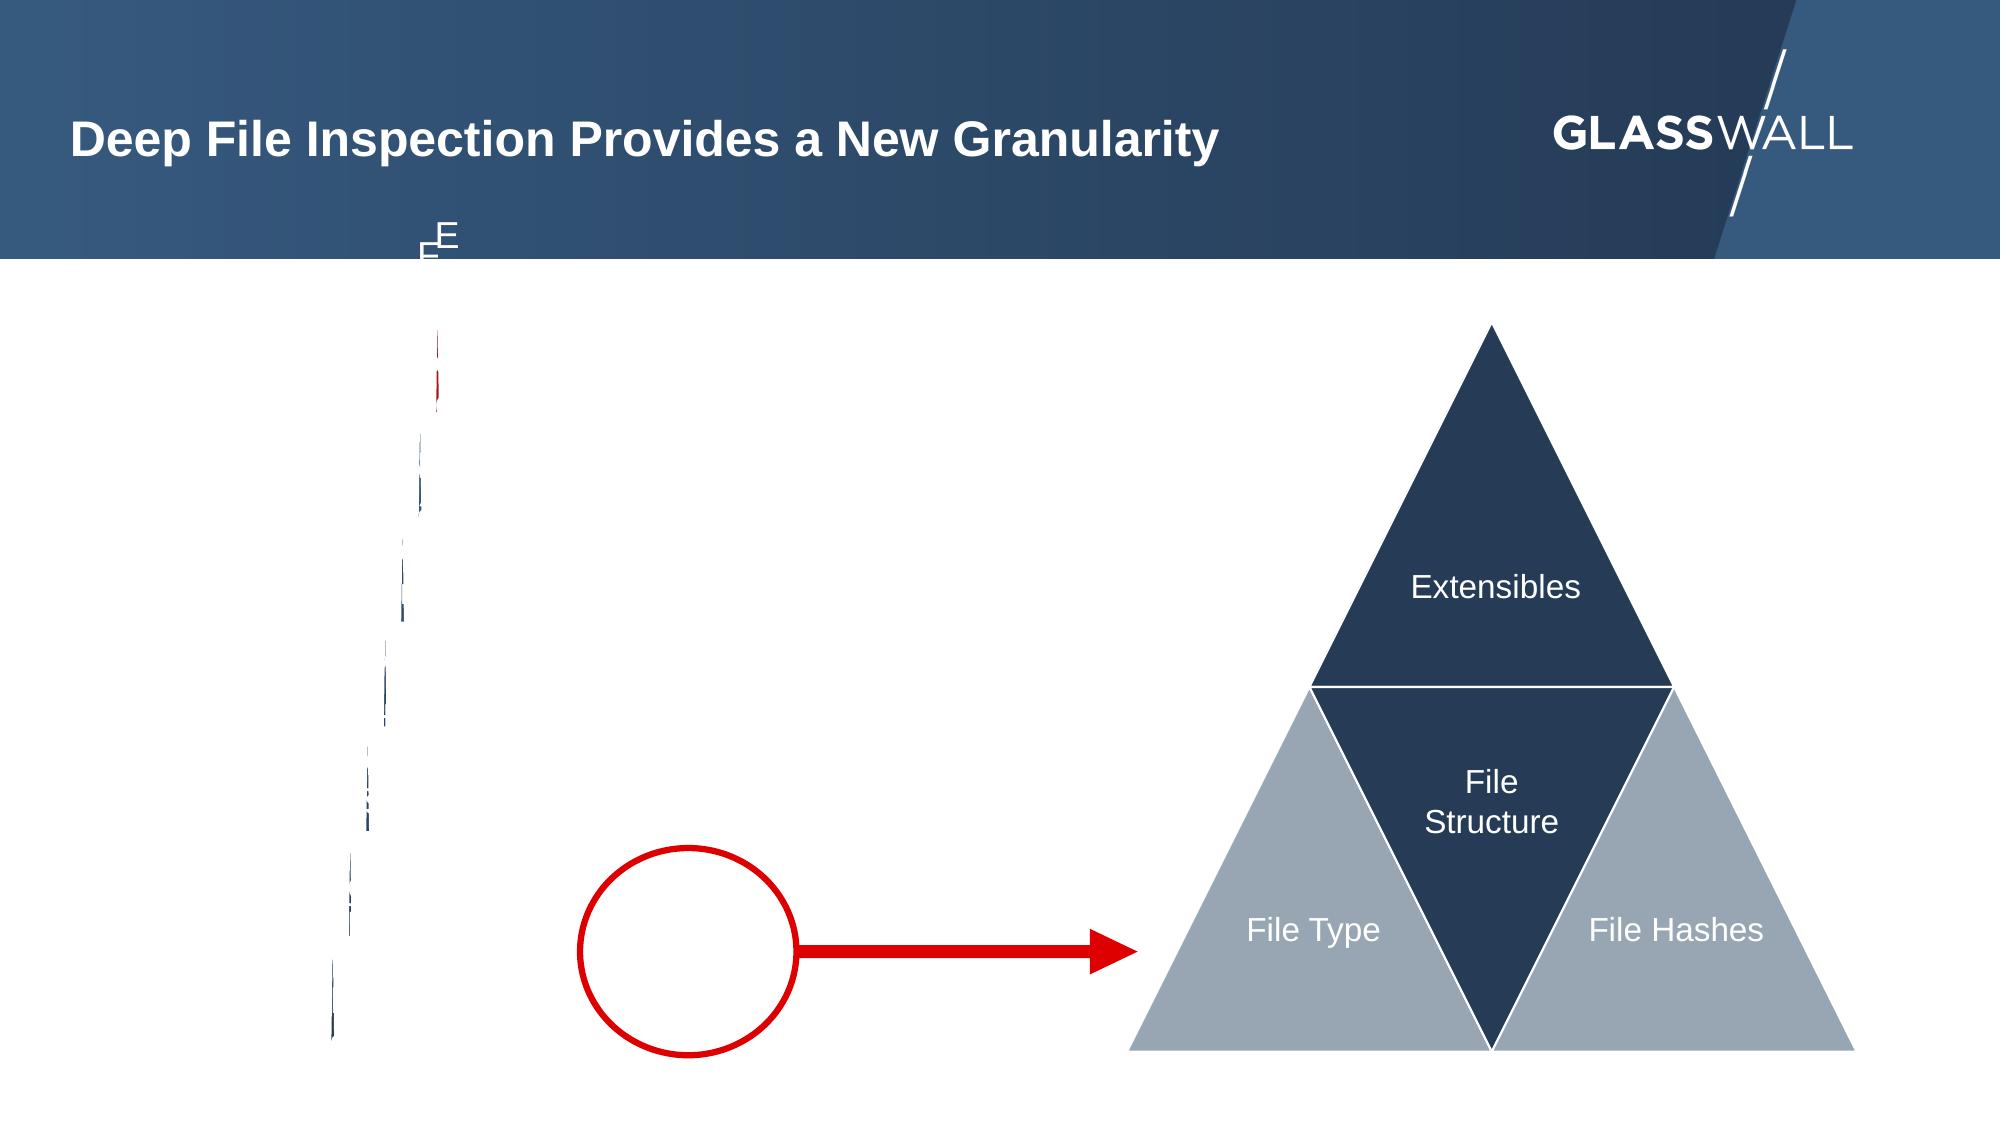

Deep File Inspection Provides a New Granularity
File Hashes

Extensibles
File
Structure

File Type
File Hashes